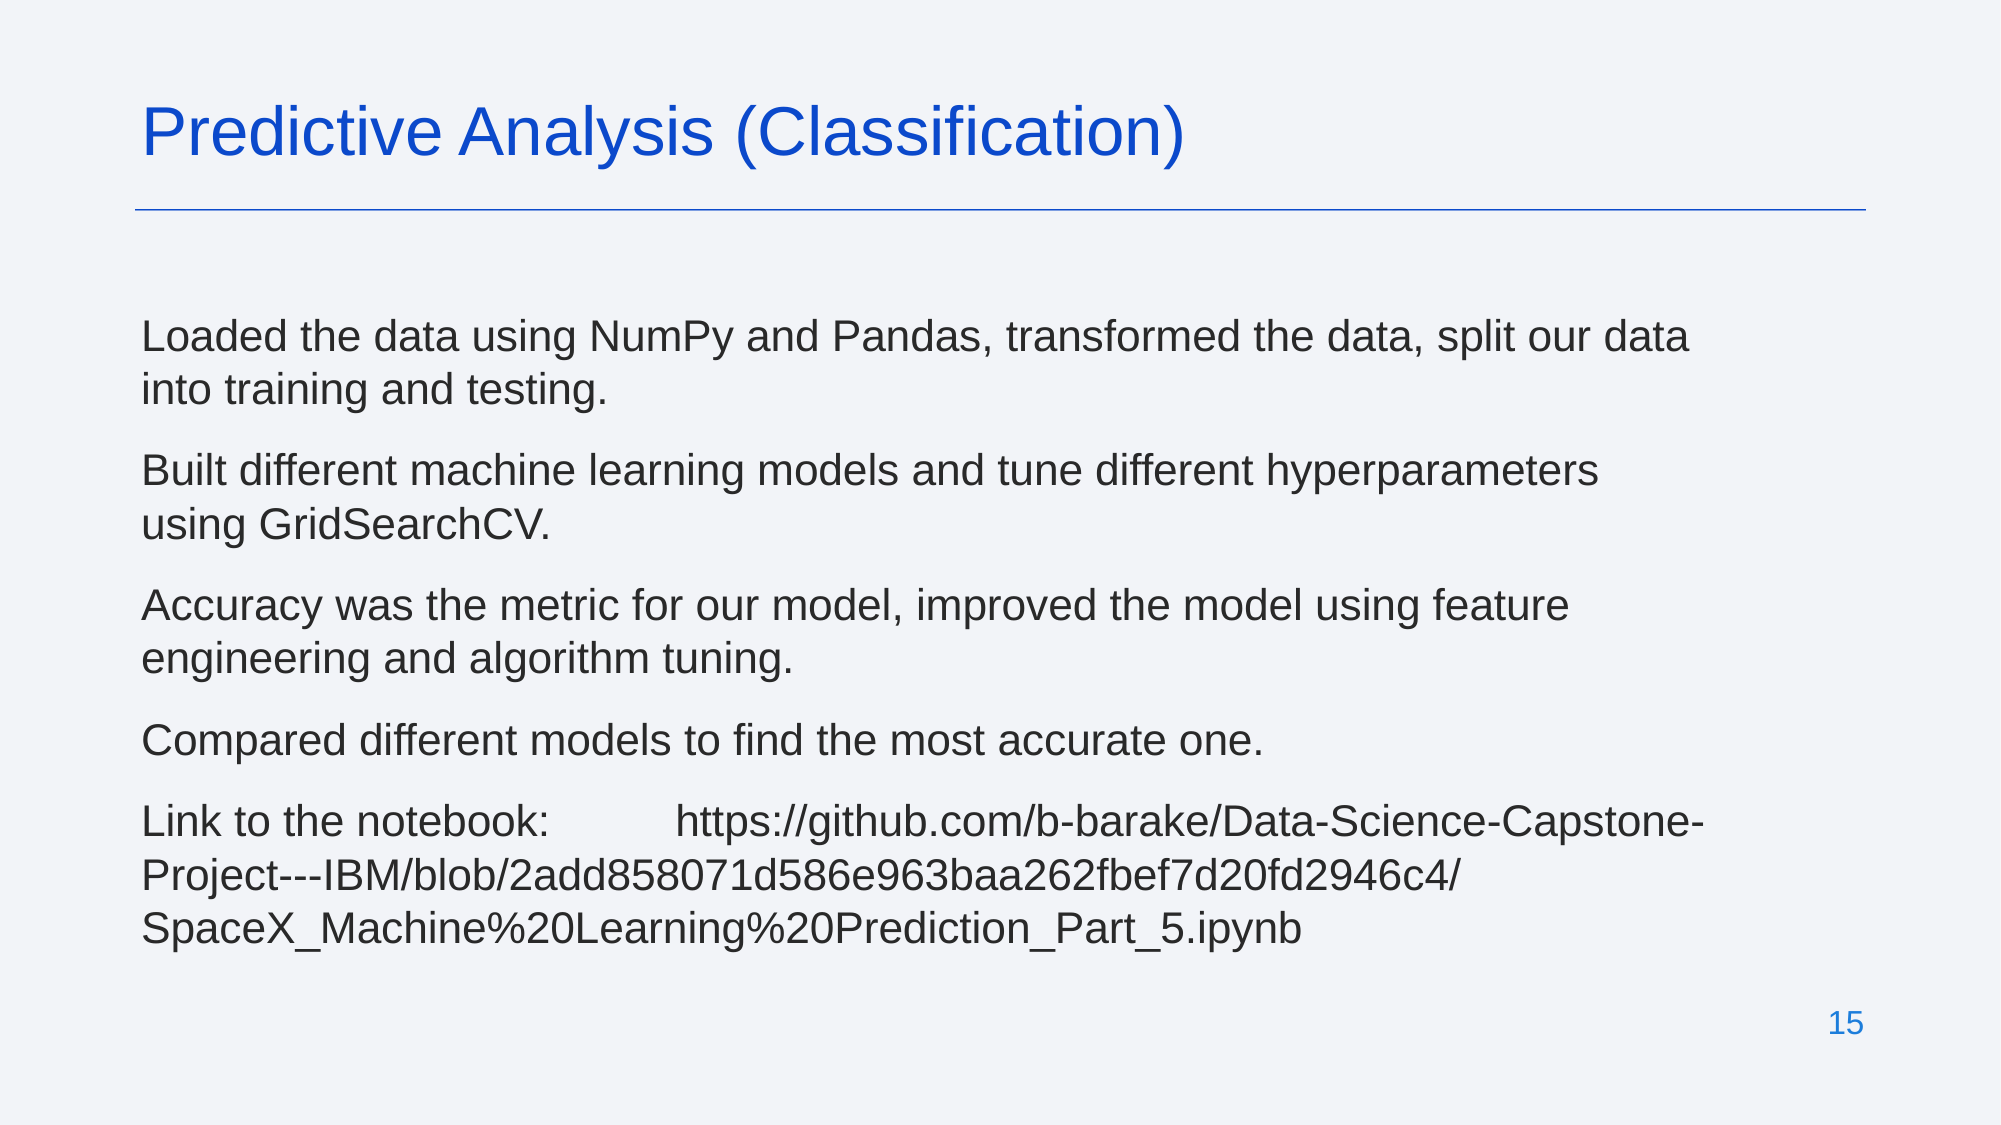

Predictive Analysis (Classification)
Loaded the data using NumPy and Pandas, transformed the data, split our data into training and testing.
Built different machine learning models and tune different hyperparameters using GridSearchCV.
Accuracy was the metric for our model, improved the model using feature engineering and algorithm tuning.
Compared different models to find the most accurate one.
Link to the notebook: 				        https://github.com/b-barake/Data-Science-Capstone-Project---IBM/blob/2add858071d586e963baa262fbef7d20fd2946c4/SpaceX_Machine%20Learning%20Prediction_Part_5.ipynb

15